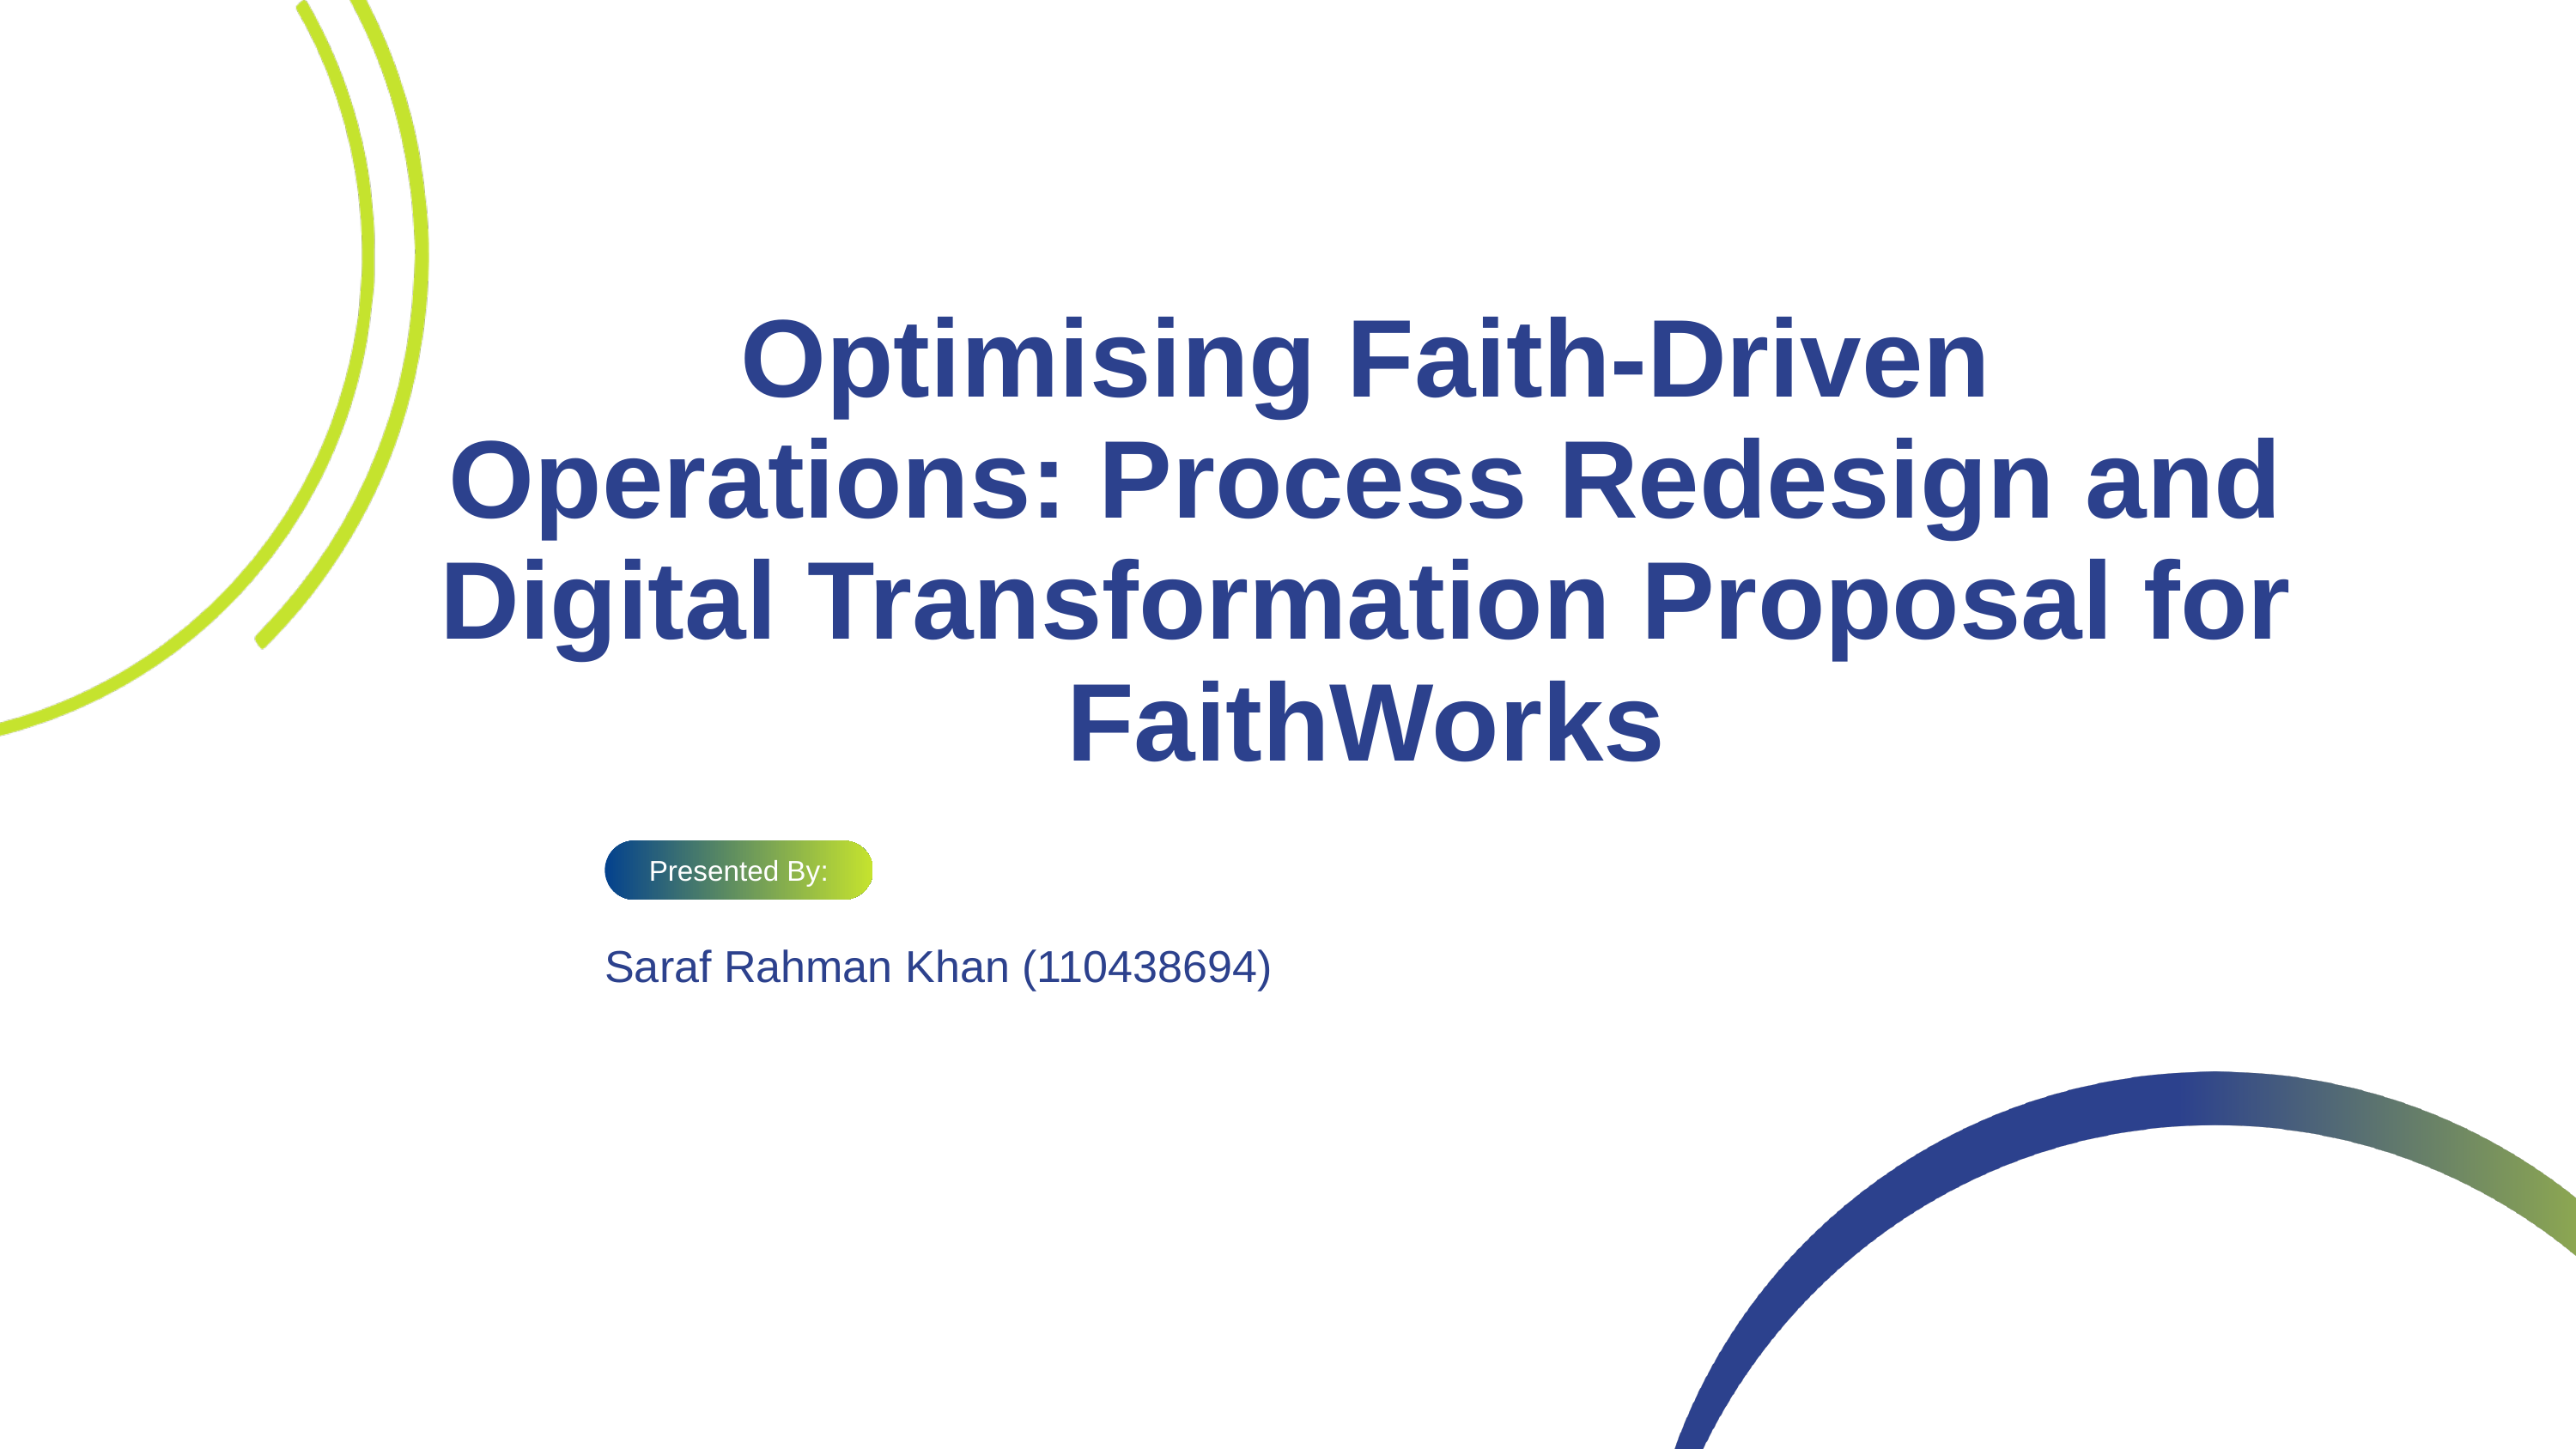

Optimising Faith-Driven Operations: Process Redesign and Digital Transformation Proposal for FaithWorks

Presented By:
Saraf Rahman Khan (110438694)